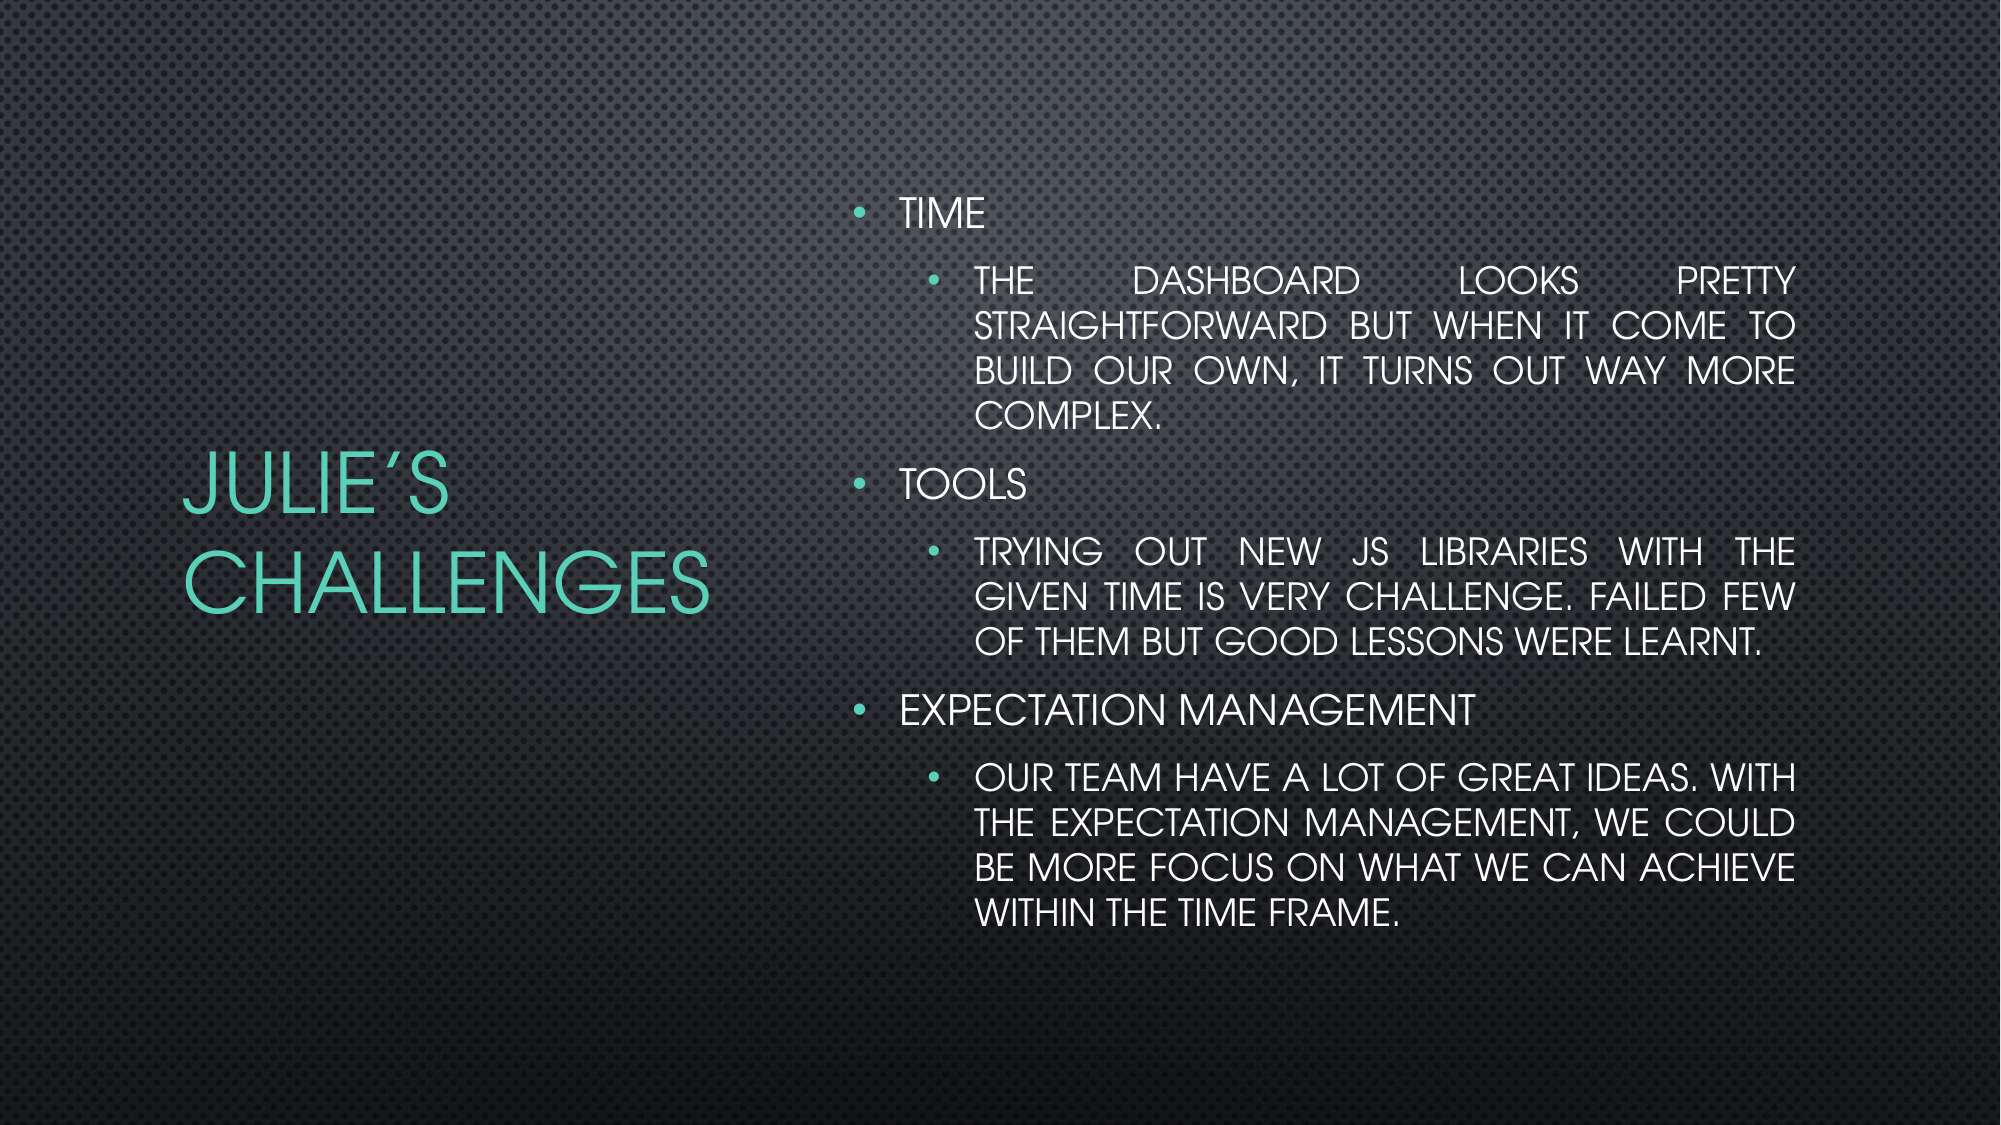

Time
The dashboard looks pretty straightforward but when it come to build our own, it turns out way more complex.
tools
Trying out new js libraries with the given time is very challenge. Failed few of them but good lessons were learnt.
Expectation management
Our team have a lot of great ideas. With the expectation management, we could be more focus on what we can achieve within the time frame.
# Julie’s challenges